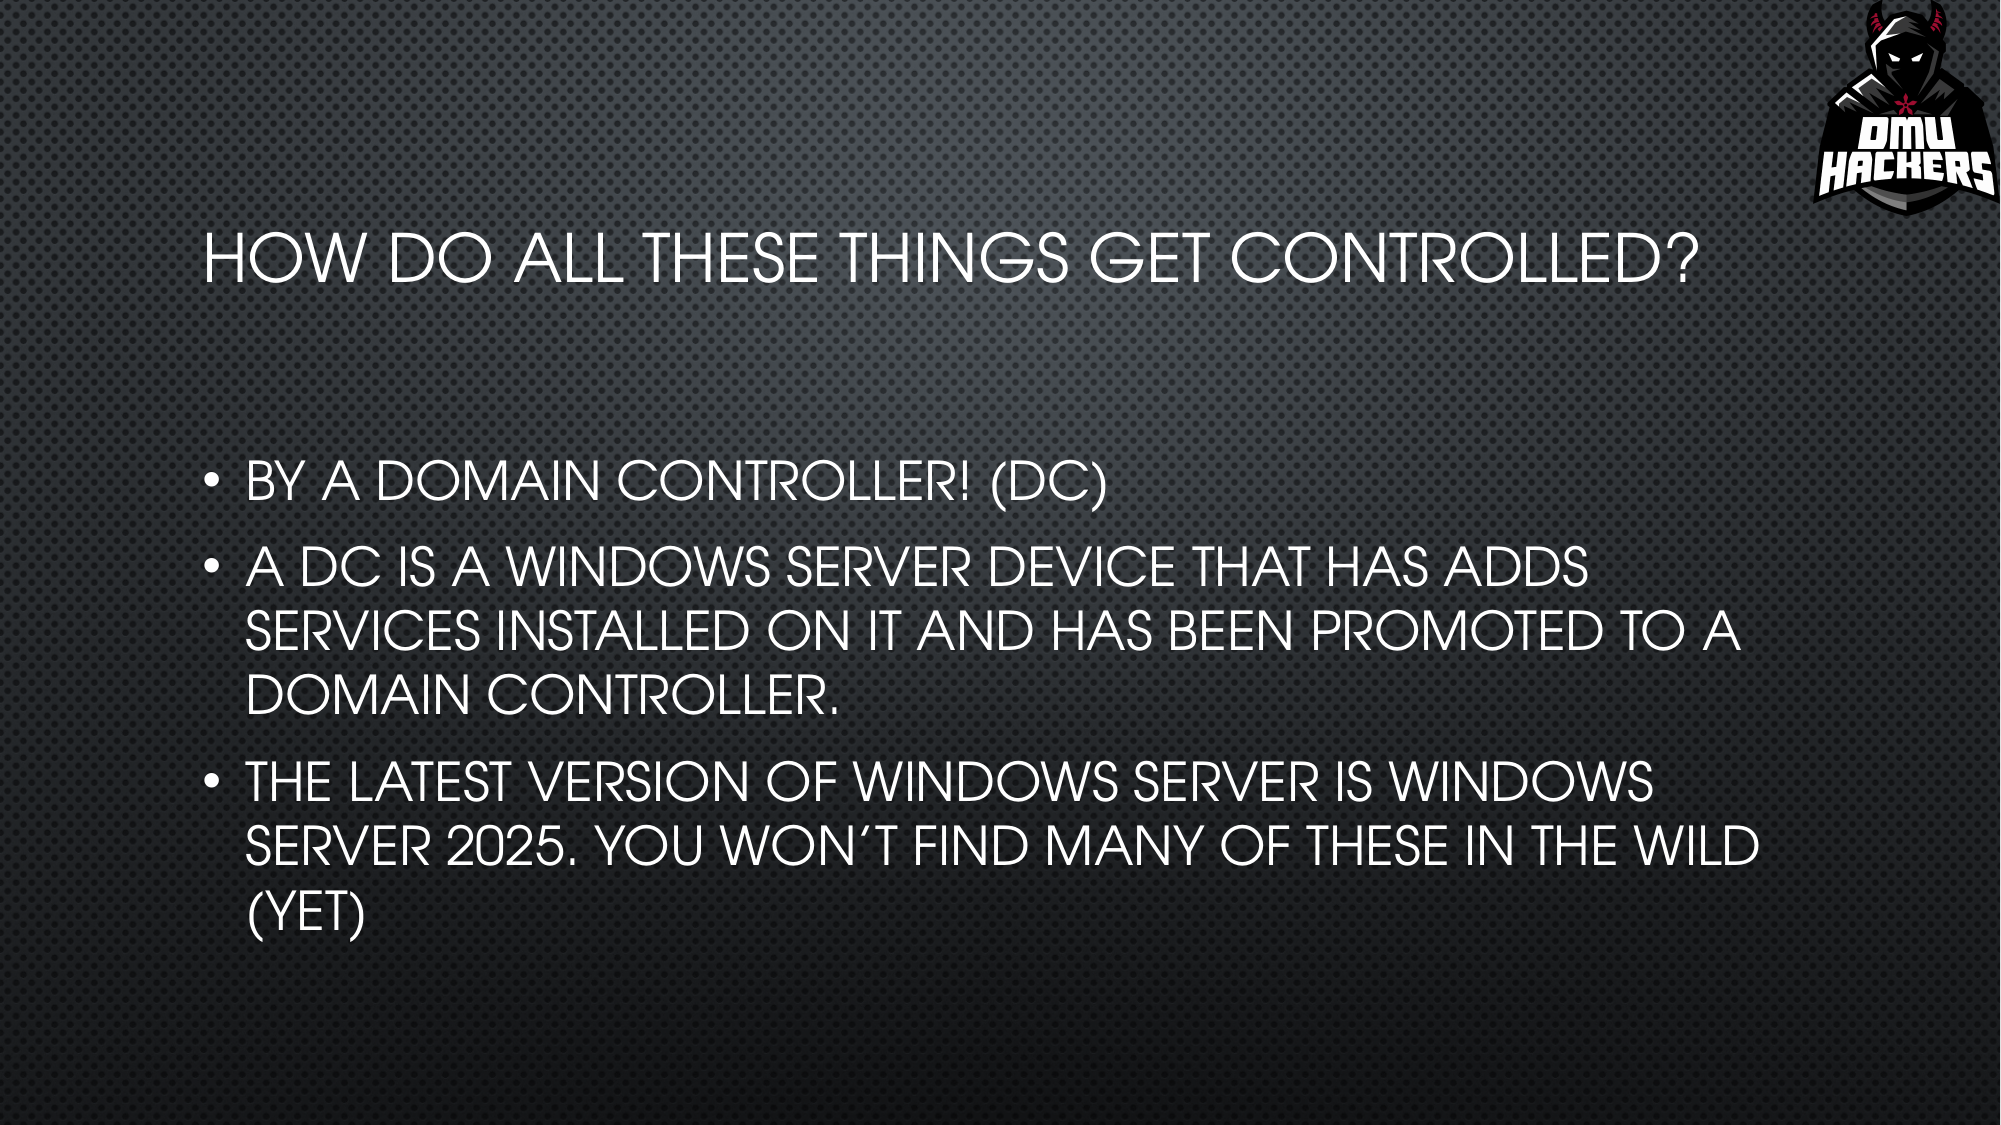

# HOW DO ALL THESE THINGS GET CONTROLLED?
By a Domain Controller! (DC)
A DC is a Windows Server device that has ADDS services installed on it and has been promoted to a domain controller.
The latest version of Windows Server is Windows Server 2025. You won’t find many of these in the wild (YET)